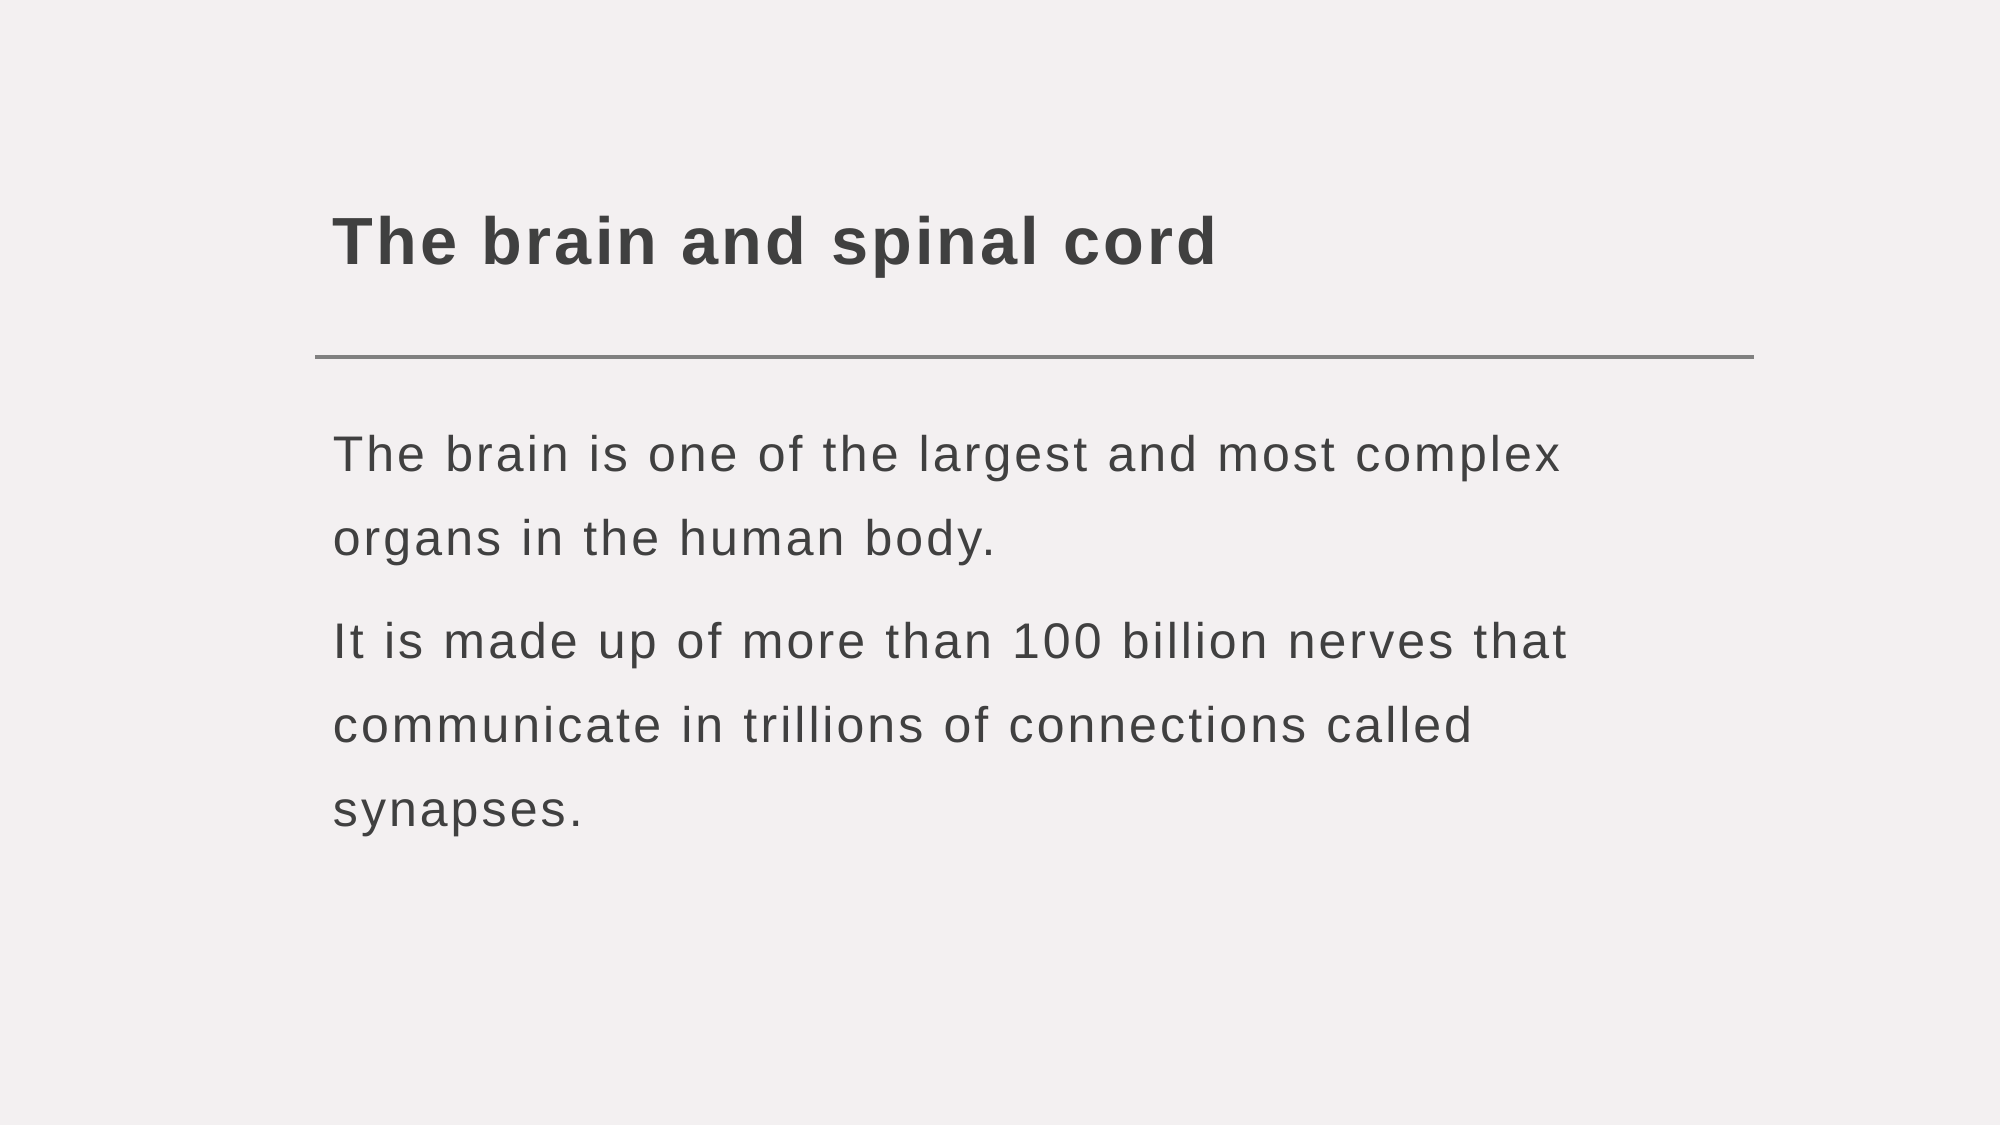

# The brain and spinal cord
The brain is one of the largest and most complex organs in the human body.
It is made up of more than 100 billion nerves that communicate in trillions of connections called synapses.